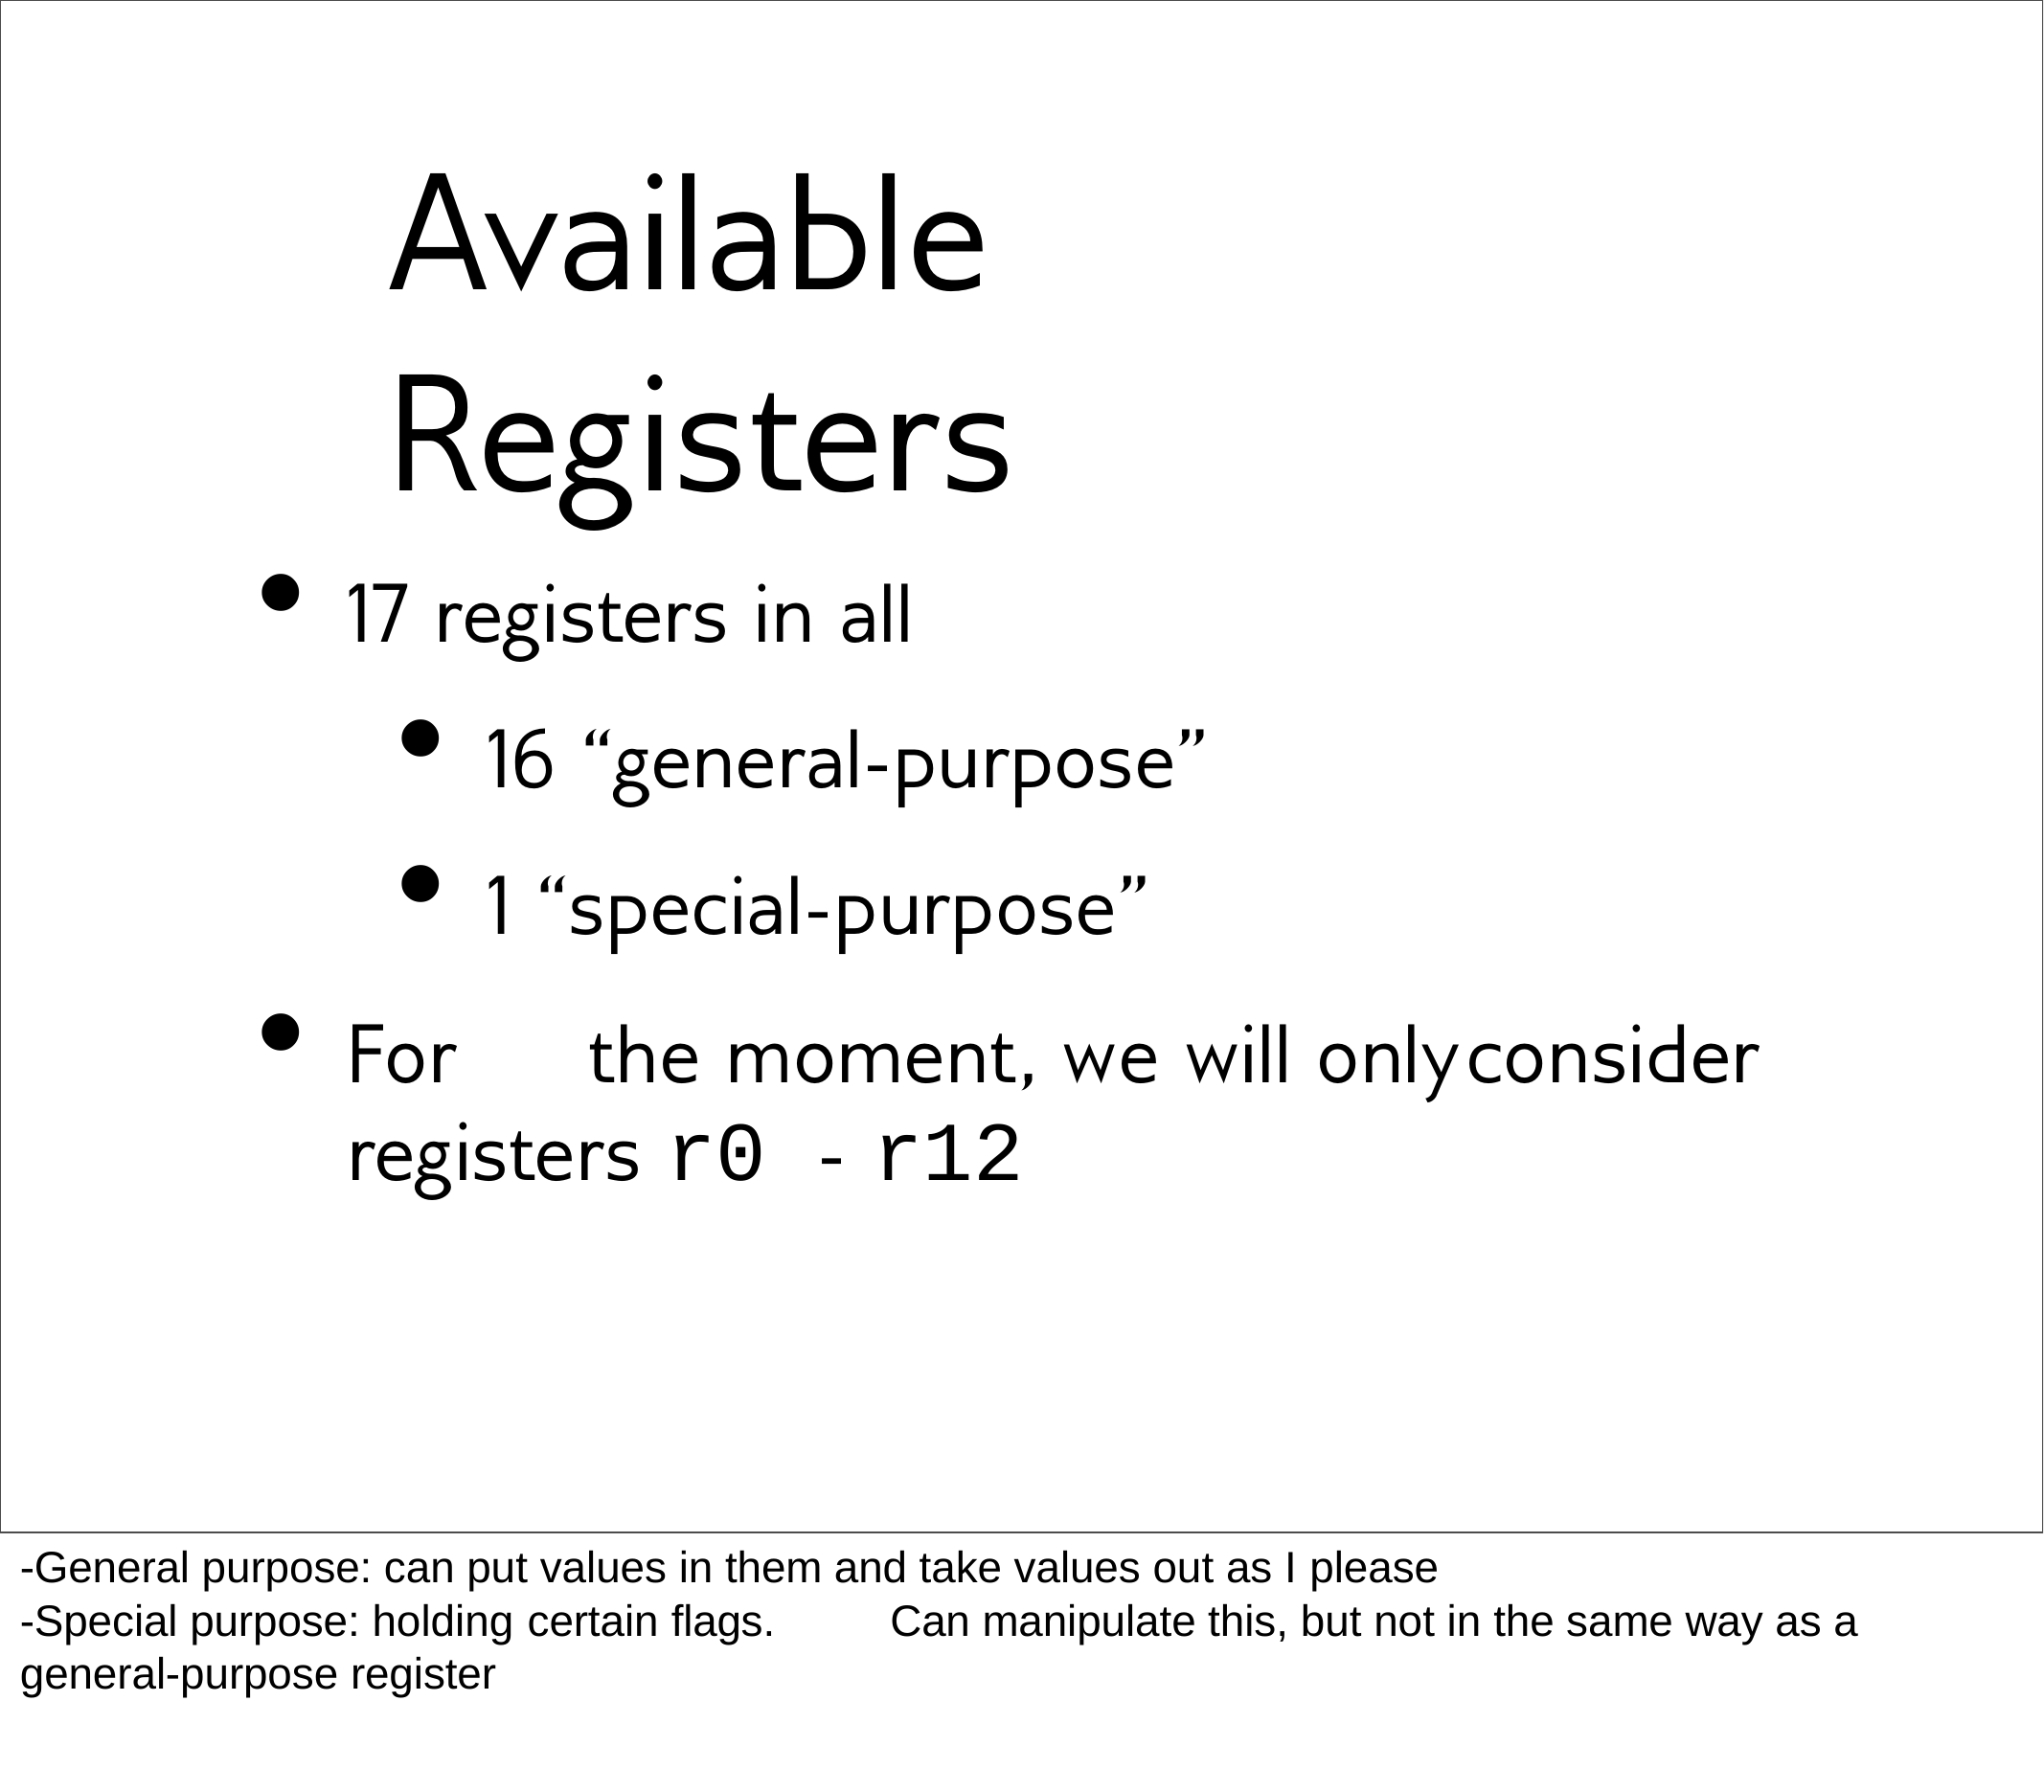

# Available Registers
17 registers in all
16 “general-purpose”
1 “special-purpose”
For	the moment, we will only	consider  registers r0 - r12
-General purpose: can put values in them and take values out as I please
-Special purpose: holding certain flags.	Can manipulate this, but not in the same way as a  general-purpose register